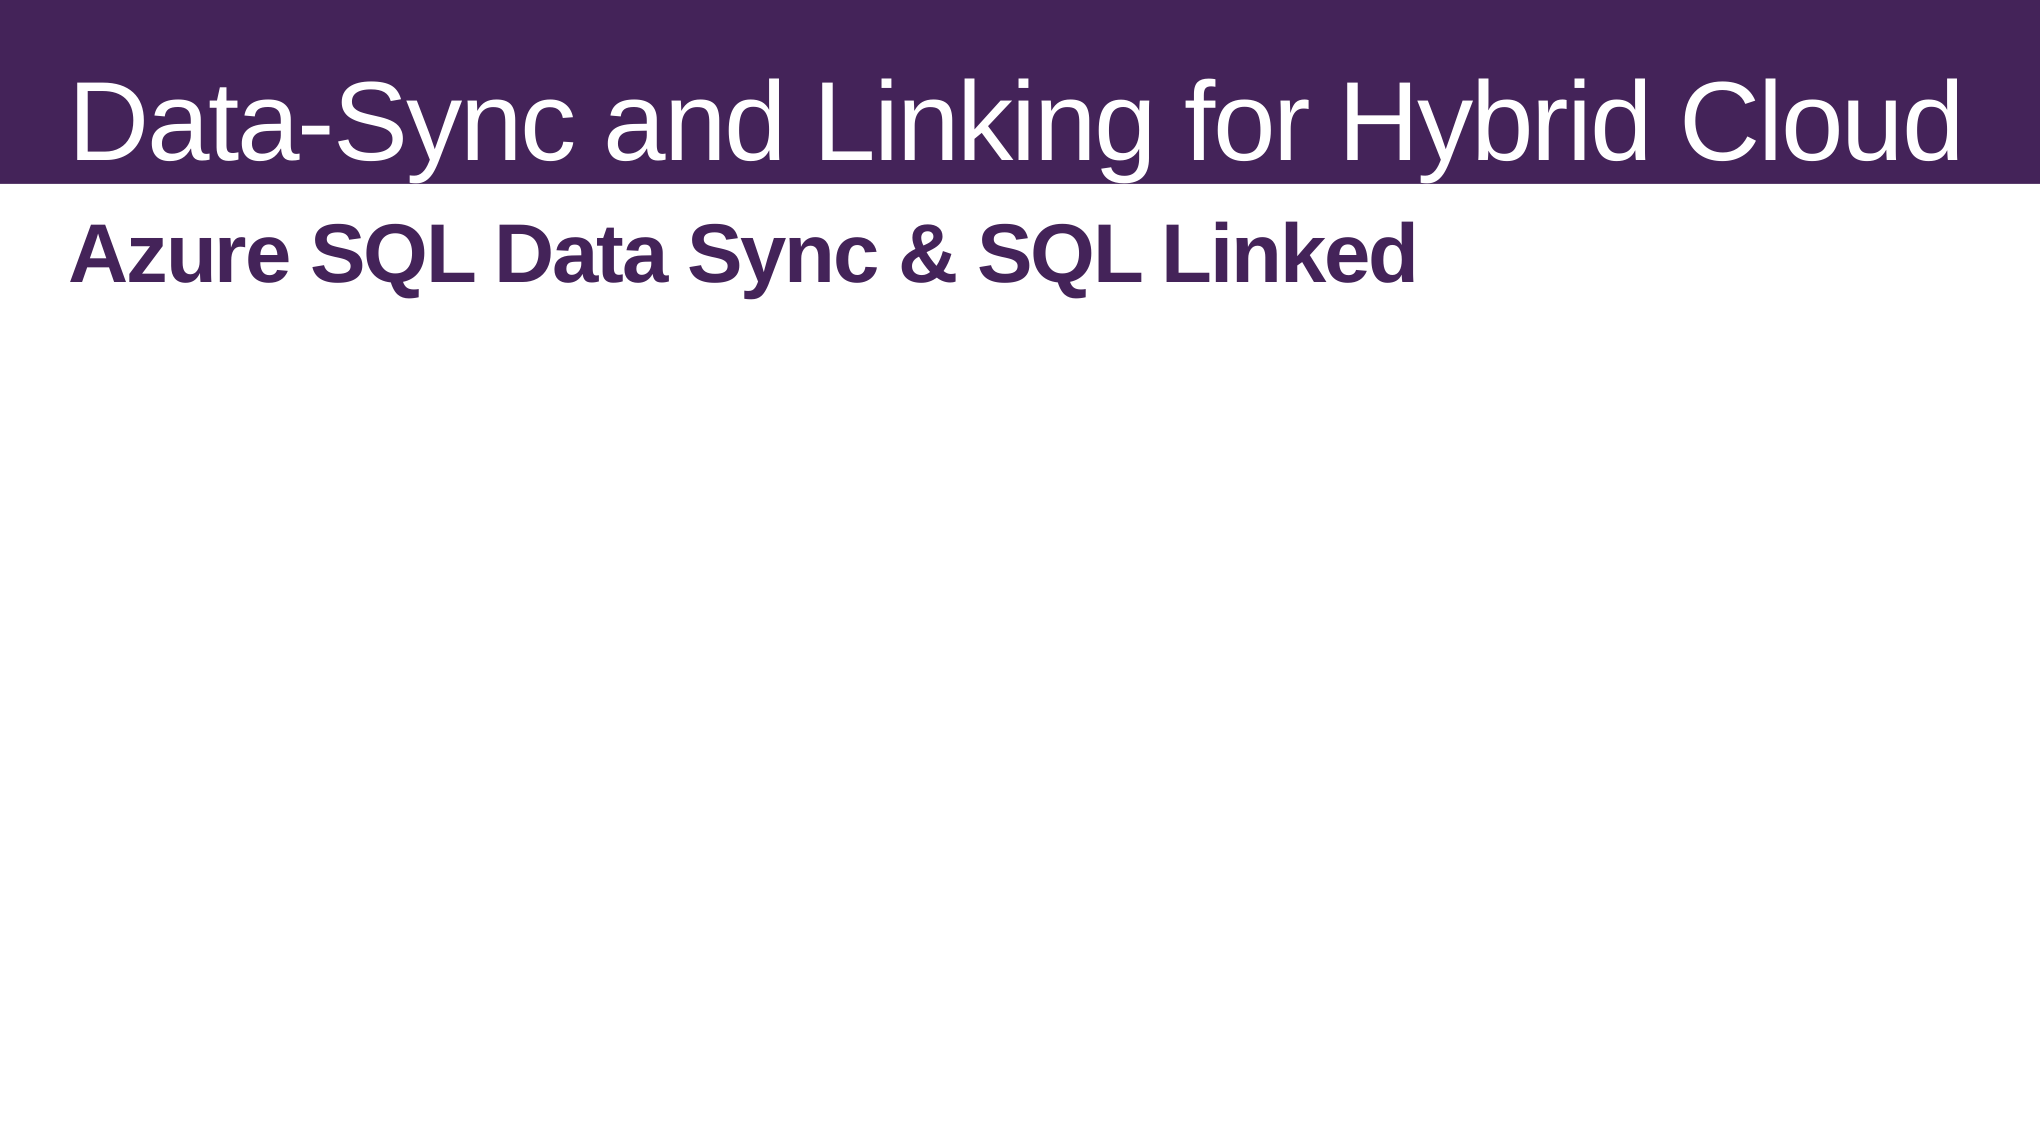

# Data-Sync and Linking for Hybrid Cloud Azure SQL Data Sync & SQL Linked Servers